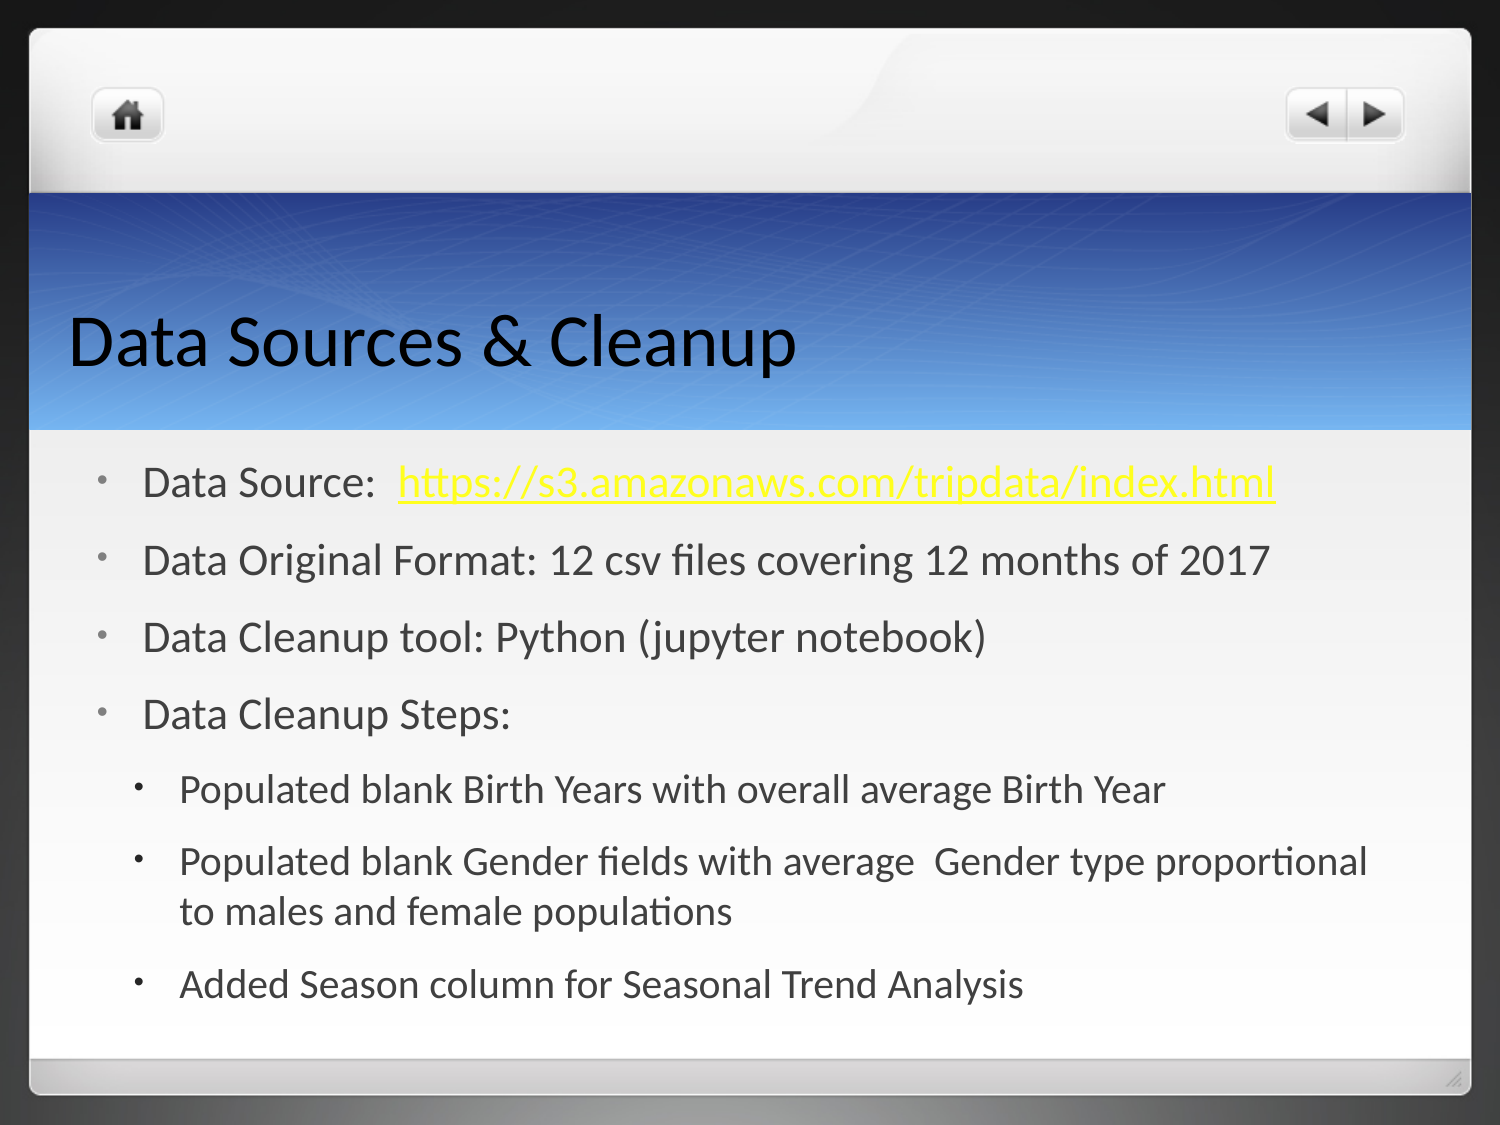

# Data Sources & Cleanup
Data Source:  https://s3.amazonaws.com/tripdata/index.html
Data Original Format: 12 csv files covering 12 months of 2017
Data Cleanup tool: Python (jupyter notebook)
Data Cleanup Steps:
Populated blank Birth Years with overall average Birth Year
Populated blank Gender fields with average  Gender type proportional to males and female populations
Added Season column for Seasonal Trend Analysis